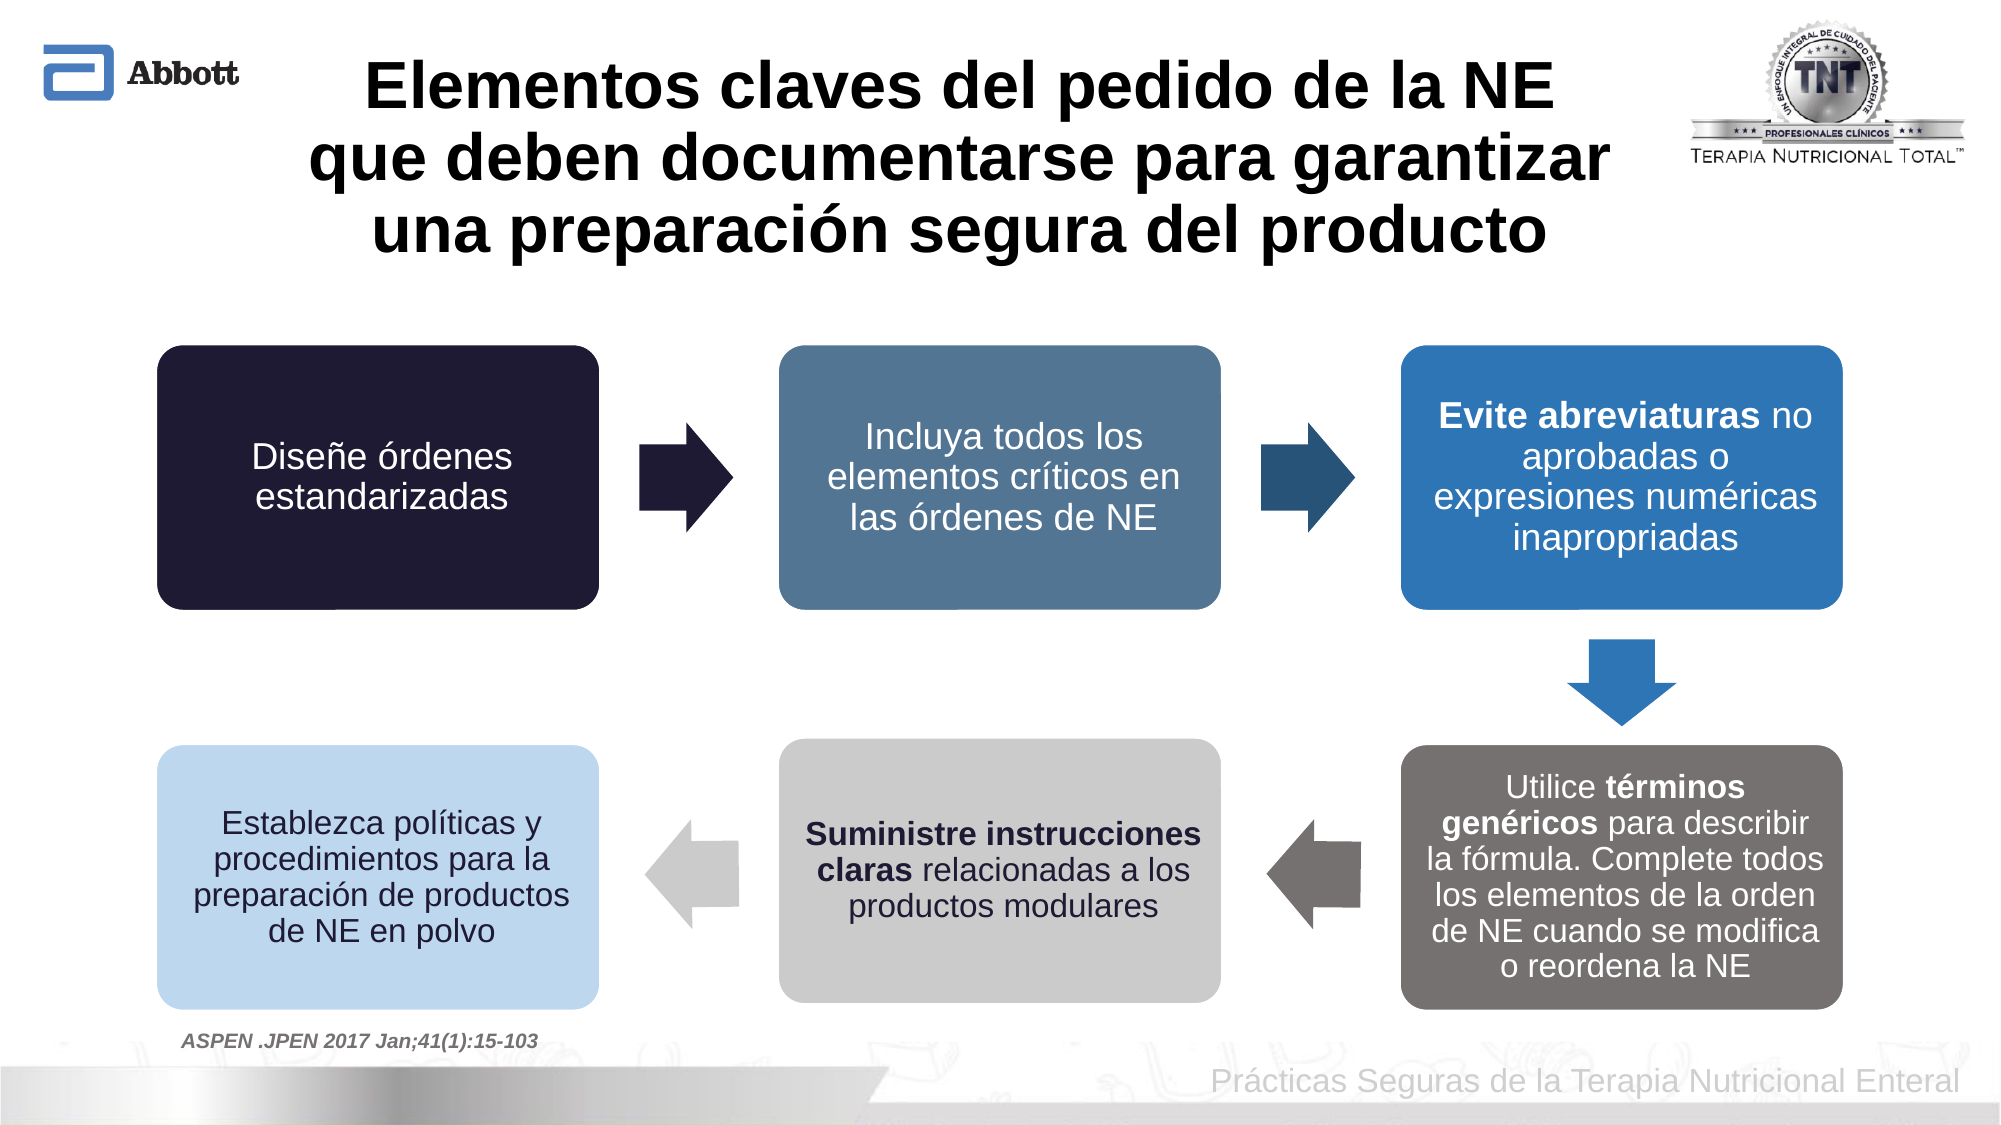

Elementos claves del pedido de la NE que deben documentarse para garantizar una preparación segura del producto
Diseñe órdenes estandarizadas

Incluya todos los elementos críticos en las órdenes de NE

Evite abreviaturas no aprobadas o expresiones numéricas inapropriadas

Utilice términos genéricos para describir la fórmula. Complete todos los elementos de la orden de NE cuando se modifica o reordena la NE

Suministre instrucciones claras relacionadas a los productos modulares

Establezca políticas y procedimientos para la preparación de productos de NE en polvo
ASPEN .JPEN 2017 Jan;41(1):15-103